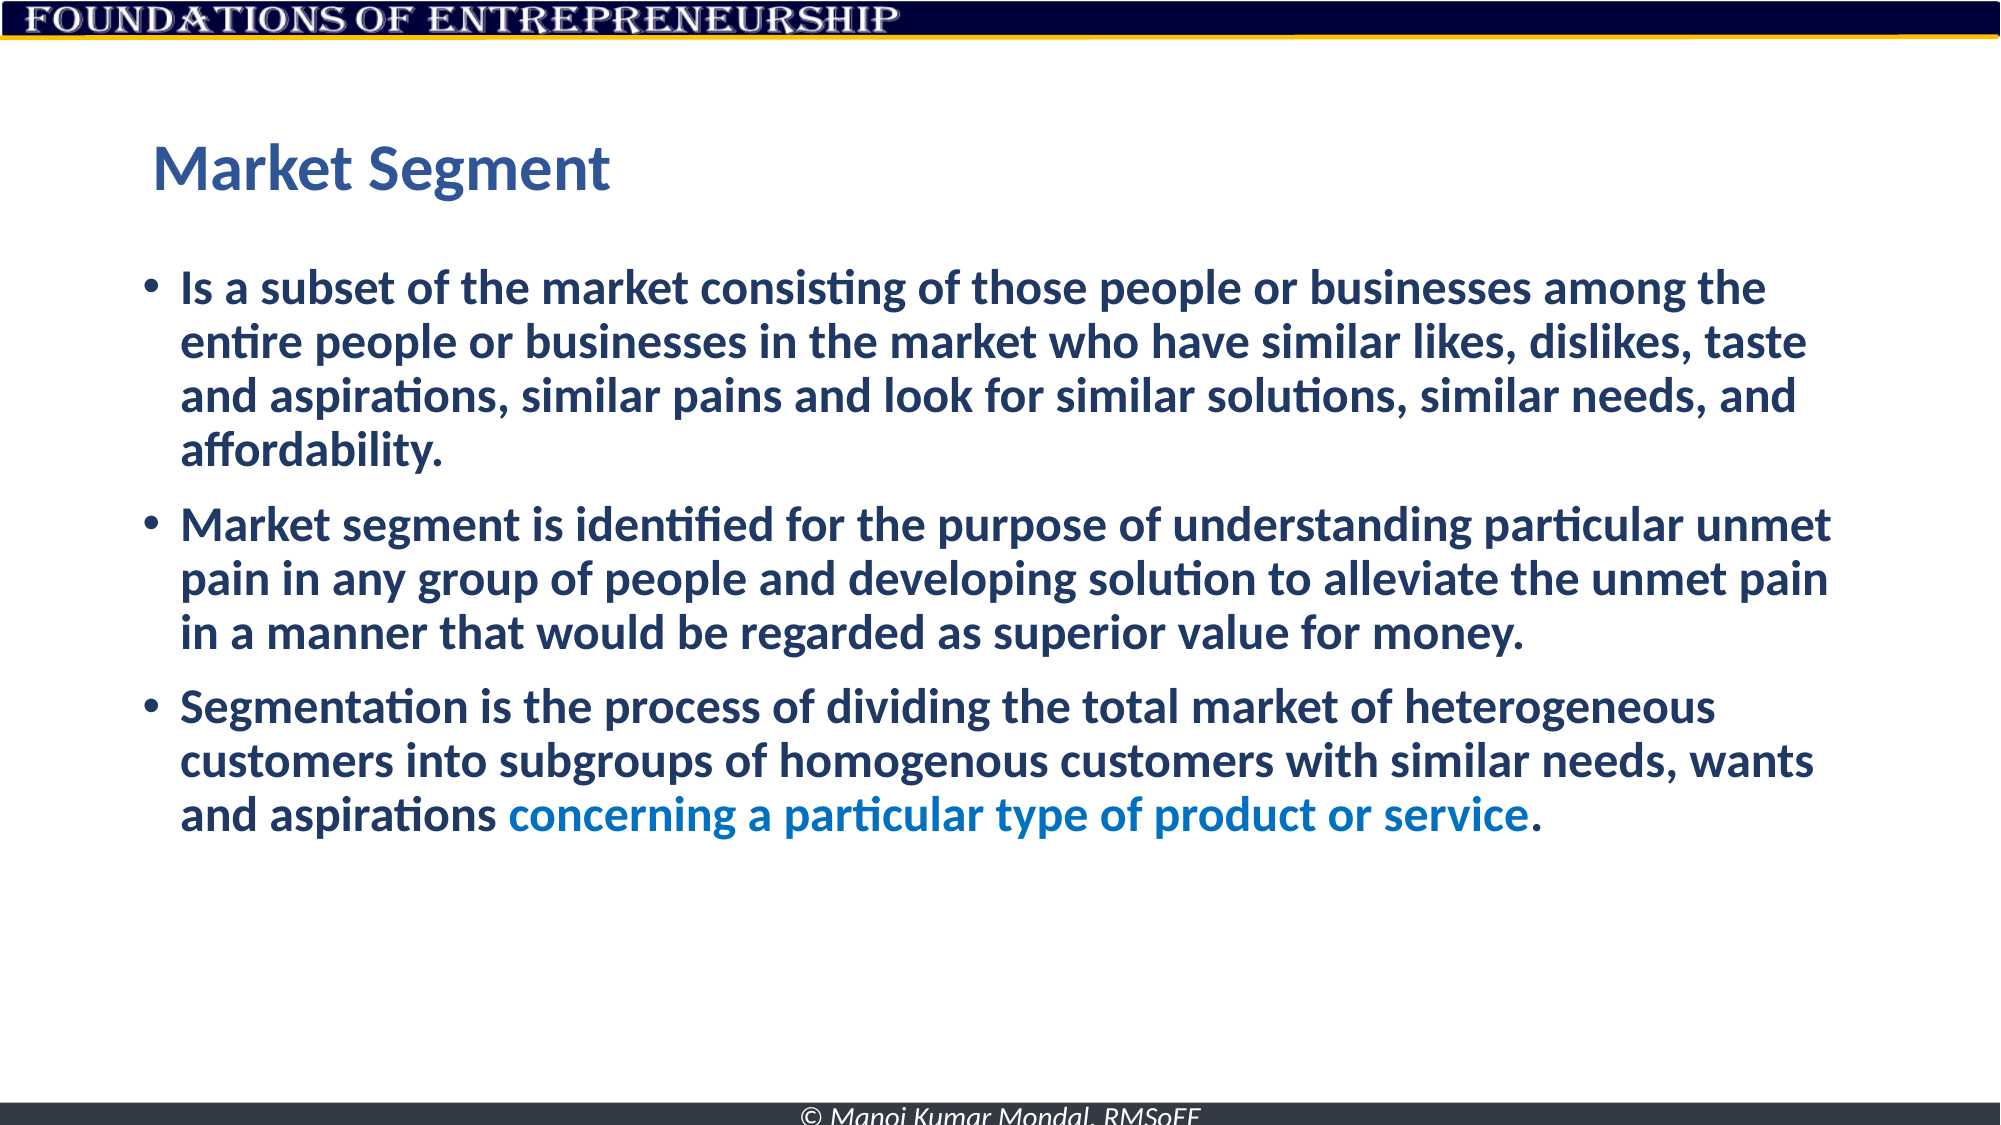

# Market Segment
Is a subset of the market consisting of those people or businesses among the entire people or businesses in the market who have similar likes, dislikes, taste and aspirations, similar pains and look for similar solutions, similar needs, and affordability.
Market segment is identified for the purpose of understanding particular unmet pain in any group of people and developing solution to alleviate the unmet pain in a manner that would be regarded as superior value for money.
Segmentation is the process of dividing the total market of heterogeneous customers into subgroups of homogenous customers with similar needs, wants and aspirations concerning a particular type of product or service.